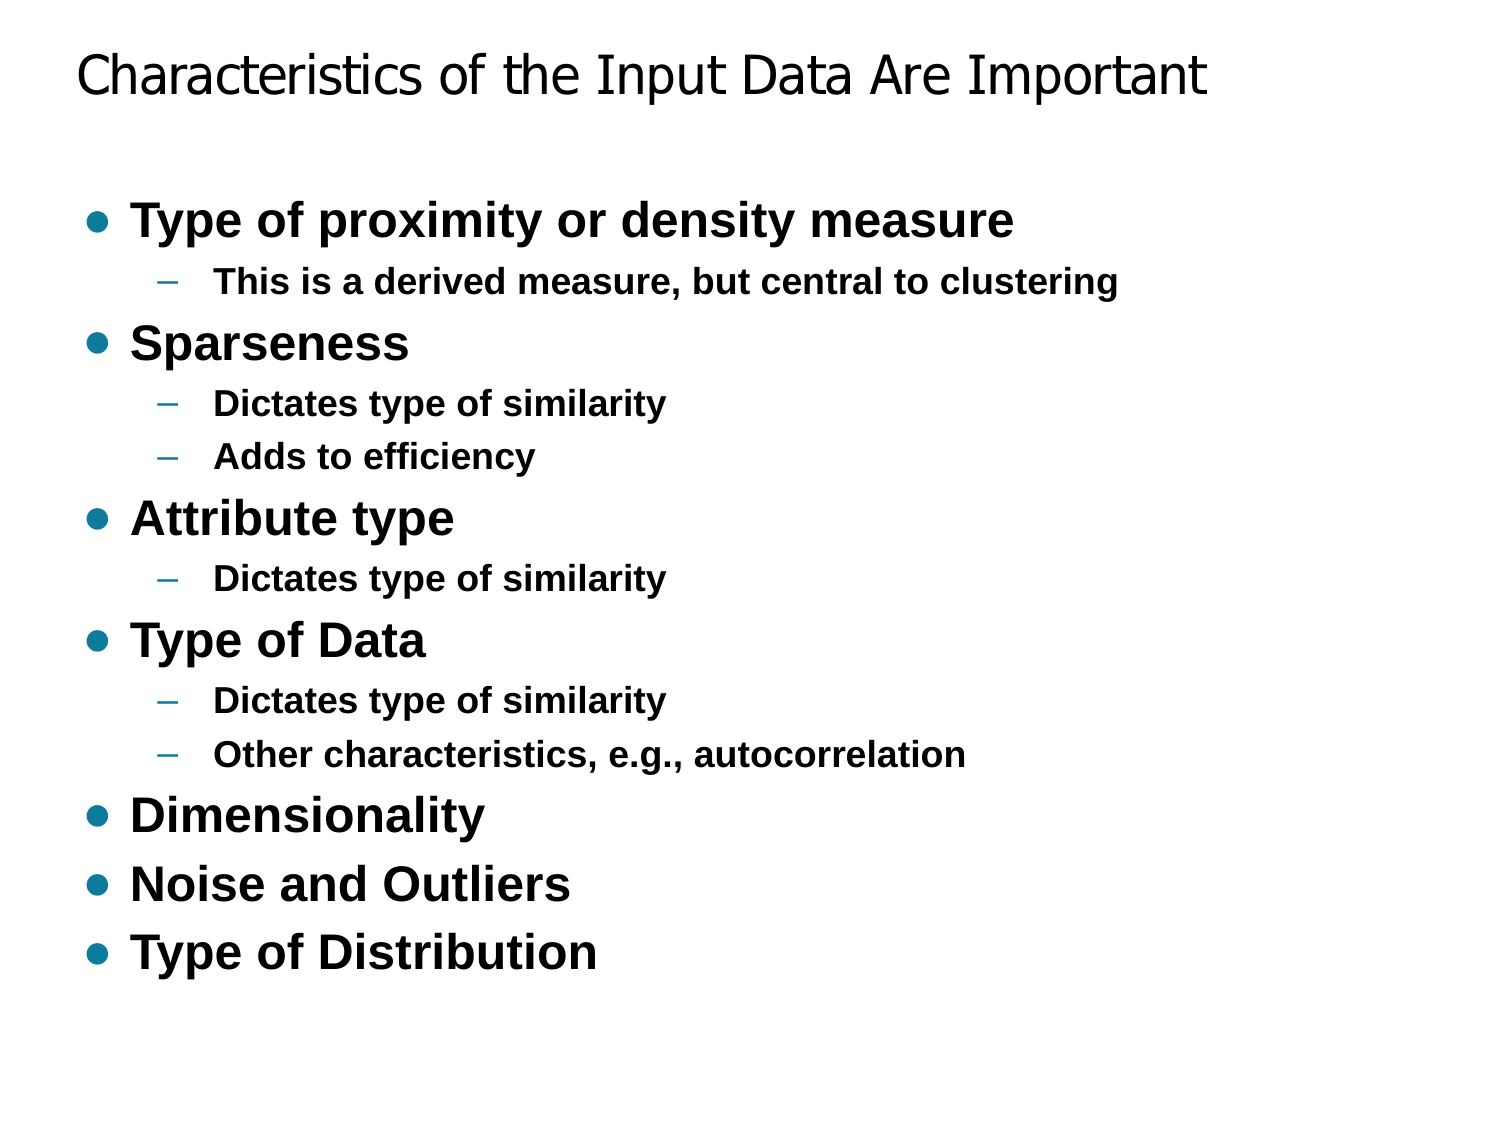

Characteristics of the Input Data Are Important
Type of proximity or density measure
This is a derived measure, but central to clustering
Sparseness
Dictates type of similarity
Adds to efficiency
Attribute type
Dictates type of similarity
Type of Data
Dictates type of similarity
Other characteristics, e.g., autocorrelation
Dimensionality
Noise and Outliers
Type of Distribution